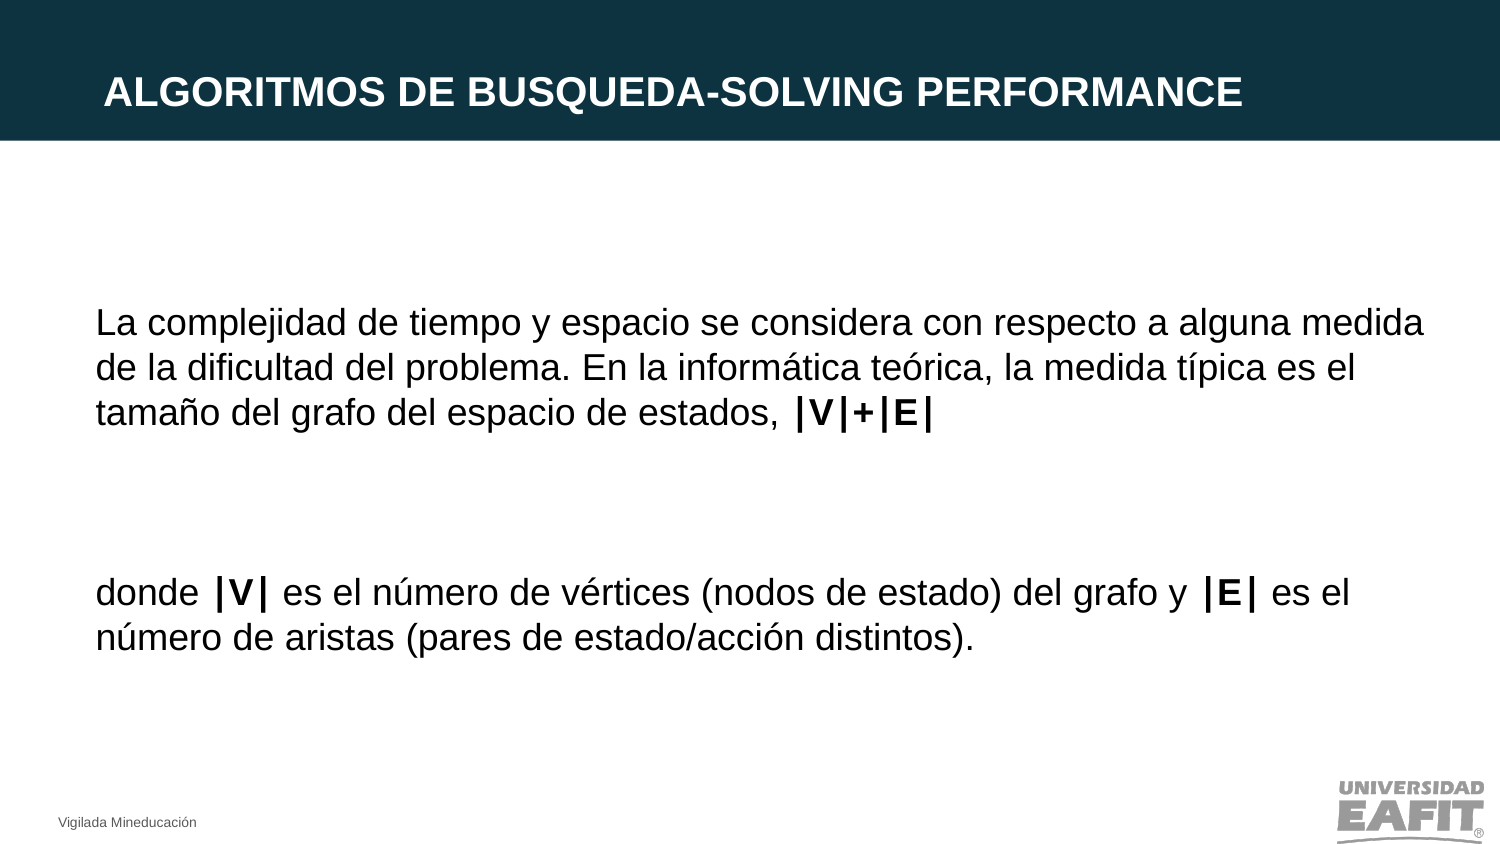

ALGORITMOS DE BUSQUEDA-SOLVING PERFORMANCE
La complejidad de tiempo y espacio se considera con respecto a alguna medida de la dificultad del problema. En la informática teórica, la medida típica es el tamaño del grafo del espacio de estados, ∣V∣+∣E∣

donde ∣V∣ es el número de vértices (nodos de estado) del grafo y ∣E∣ es el número de aristas (pares de estado/acción distintos).